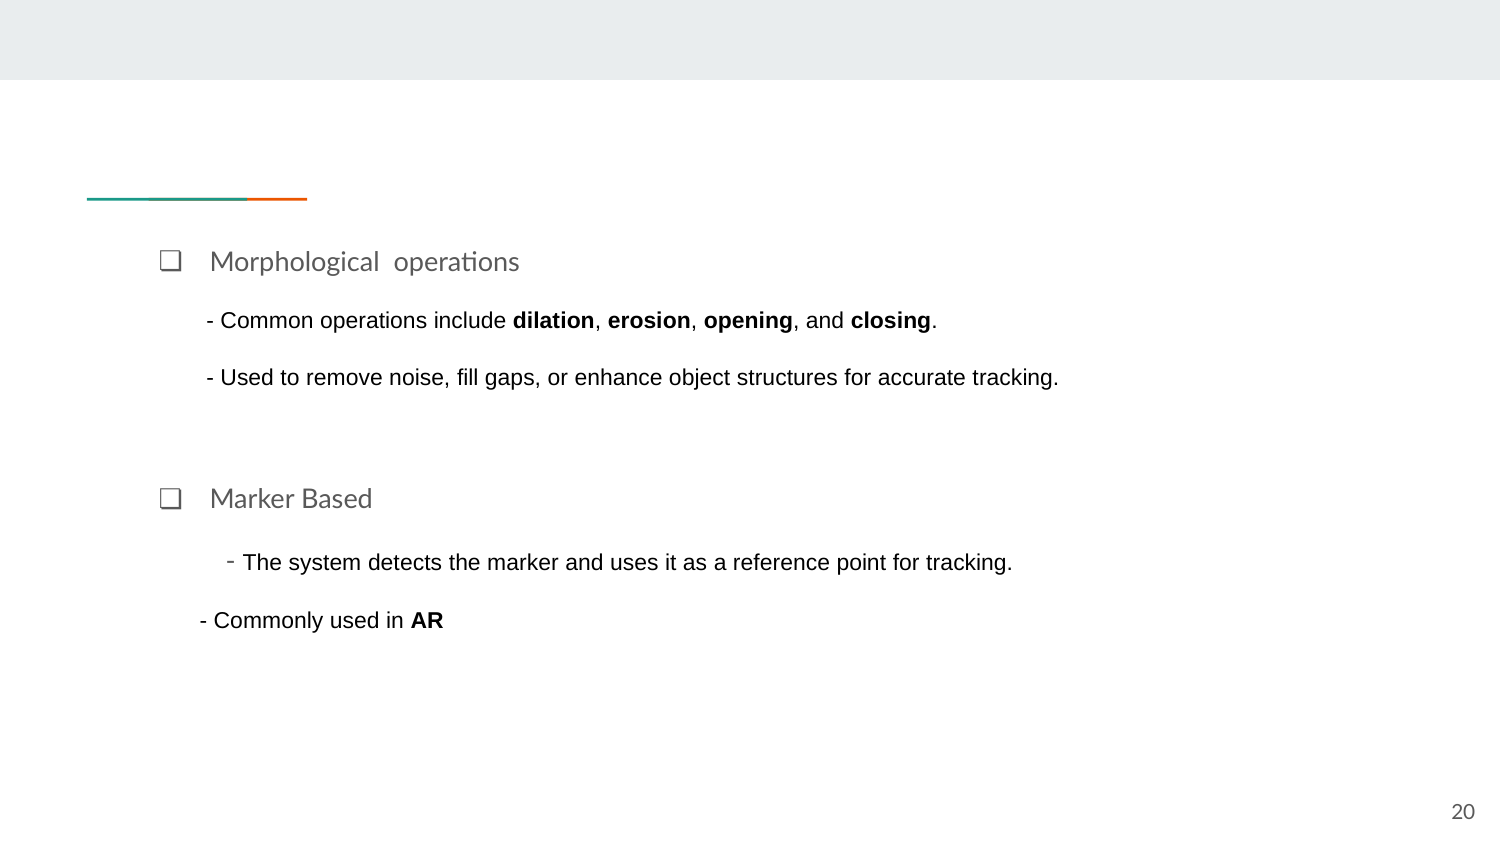

Morphological  operations
           - Common operations include dilation, erosion, opening, and closing.
           - Used to remove noise, fill gaps, or enhance object structures for accurate tracking.

Marker Based
             - The system detects the marker and uses it as a reference point for tracking.
          - Commonly used in AR
20